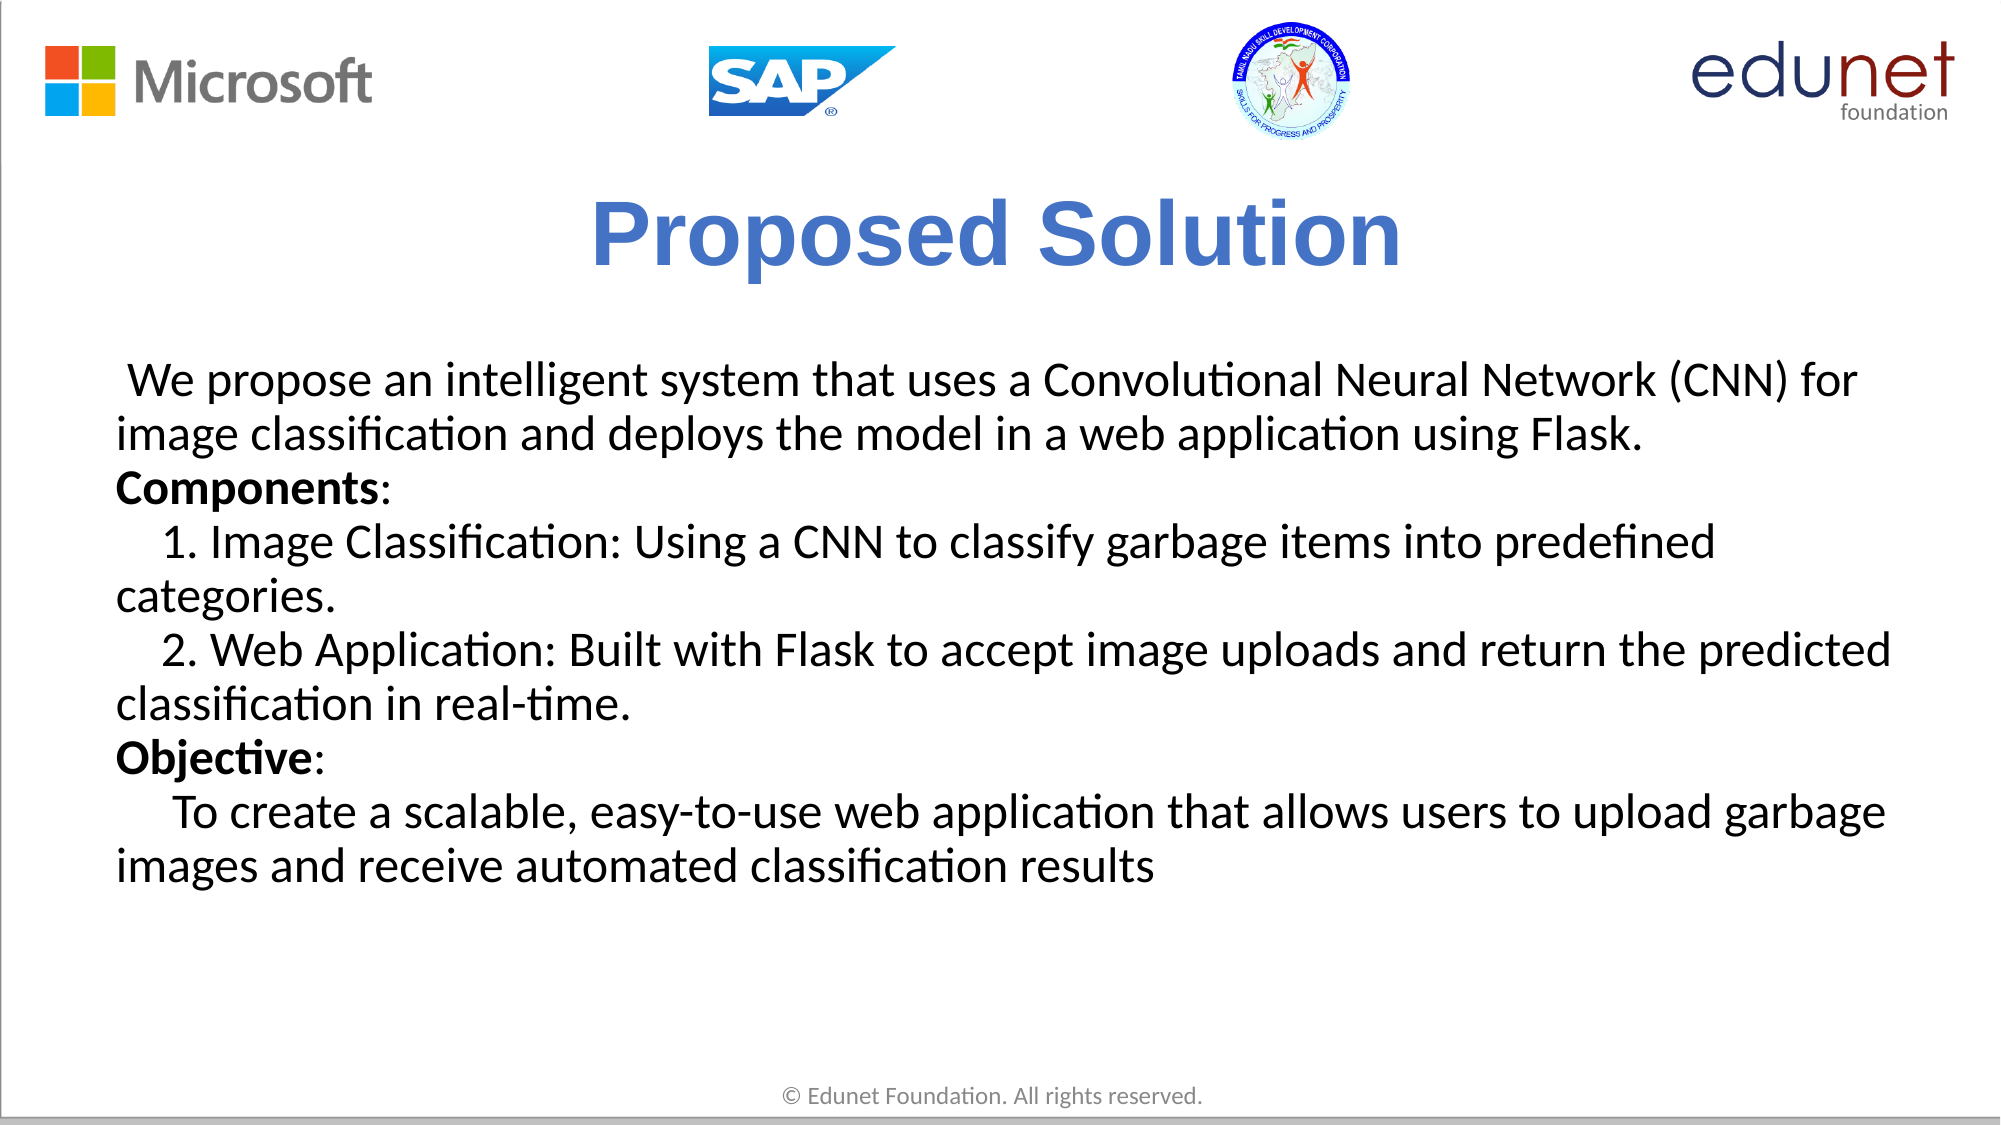

# Proposed Solution
 We propose an intelligent system that uses a Convolutional Neural Network (CNN) for image classification and deploys the model in a web application using Flask.      Components:
    1. Image Classification: Using a CNN to classify garbage items into predefined categories.
    2. Web Application: Built with Flask to accept image uploads and return the predicted classification in real-time.
Objective:
     To create a scalable, easy-to-use web application that allows users to upload garbage images and receive automated classification results
© Edunet Foundation. All rights reserved.